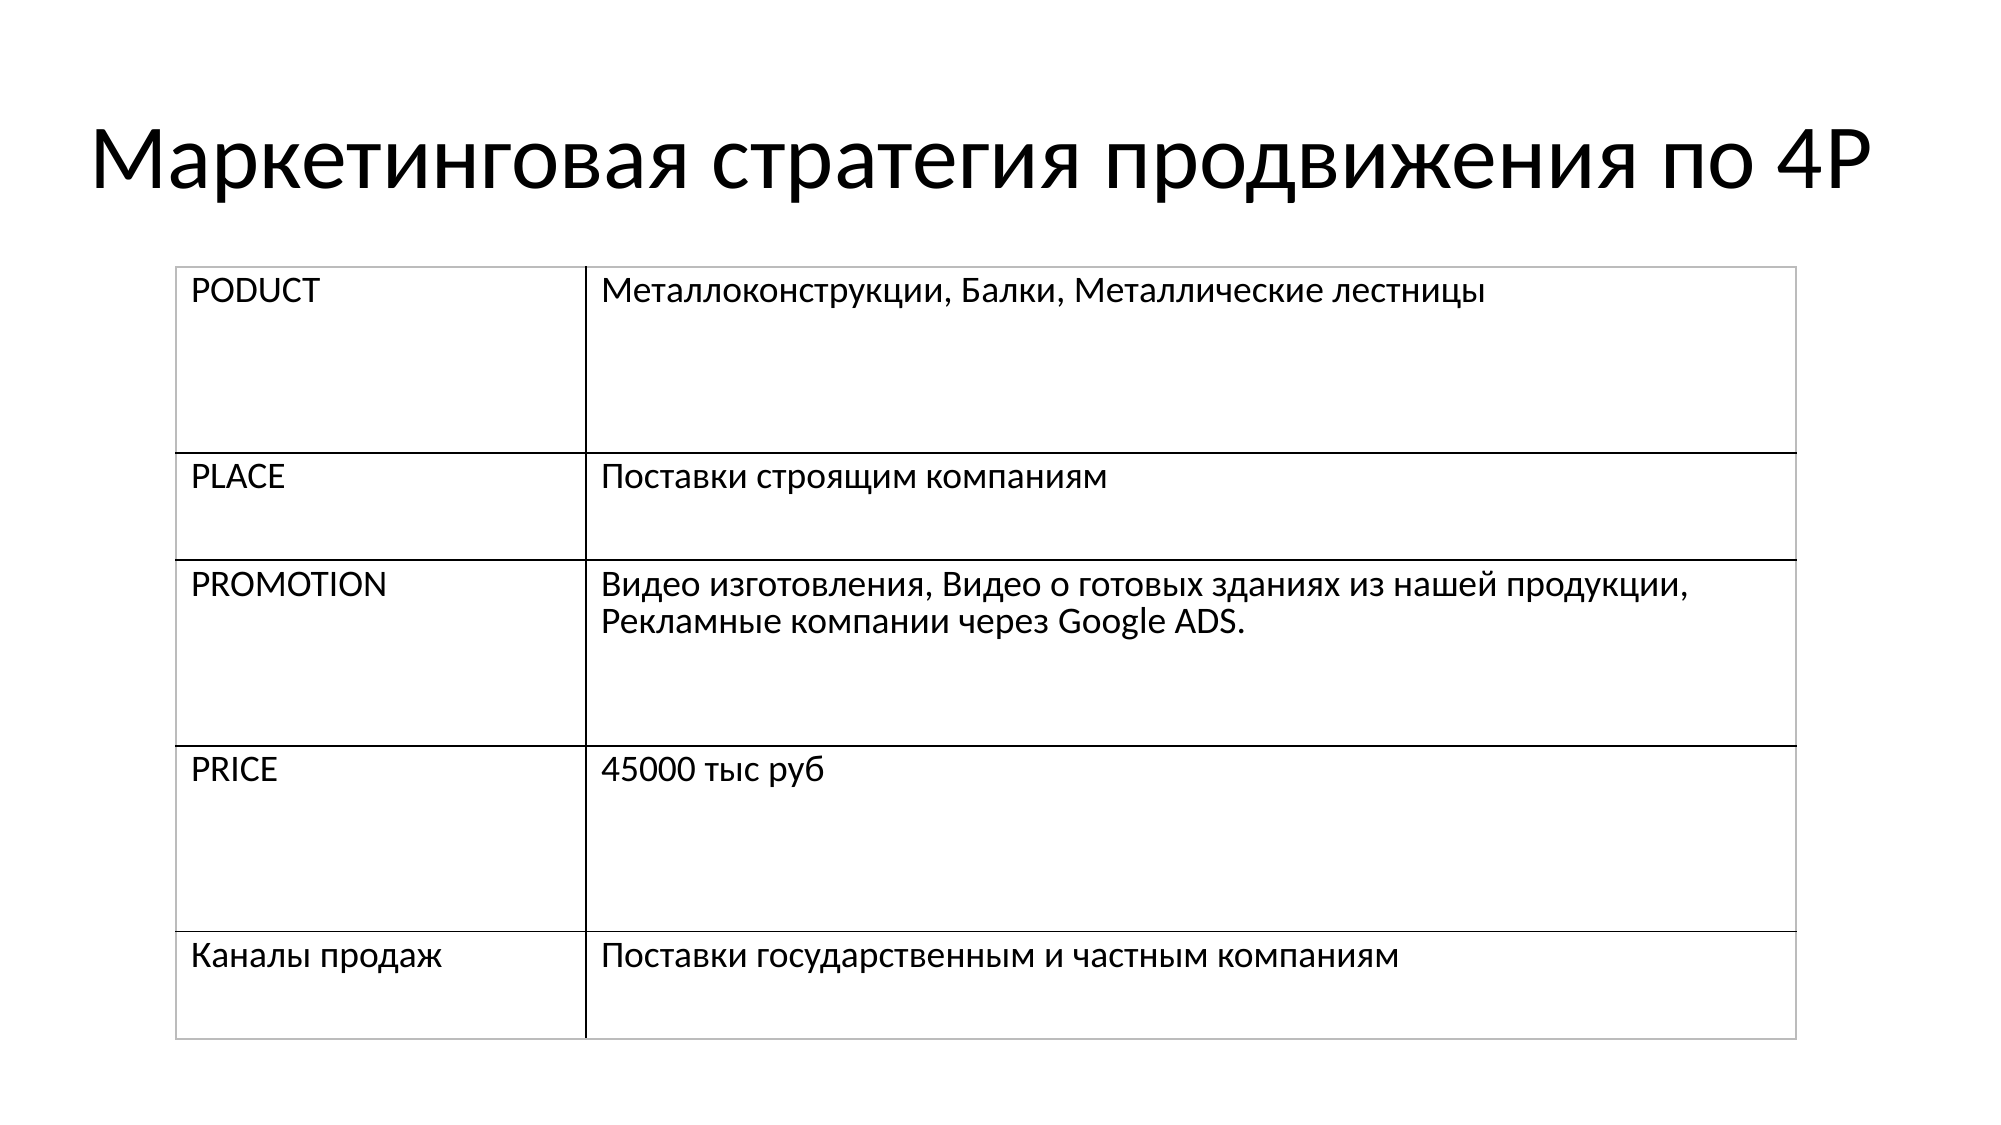

# Маркетинговая стратегия продвижения по 4P
| PODUCT | Металлоконструкции, Балки, Металлические лестницы |
| --- | --- |
| PLACE | Поставки строящим компаниям |
| PROMOTION | Видео изготовления, Видео о готовых зданиях из нашей продукции, Рекламные компании через Google ADS. |
| PRICE | 45000 тыс руб |
| Каналы продаж | Поставки государственным и частным компаниям |